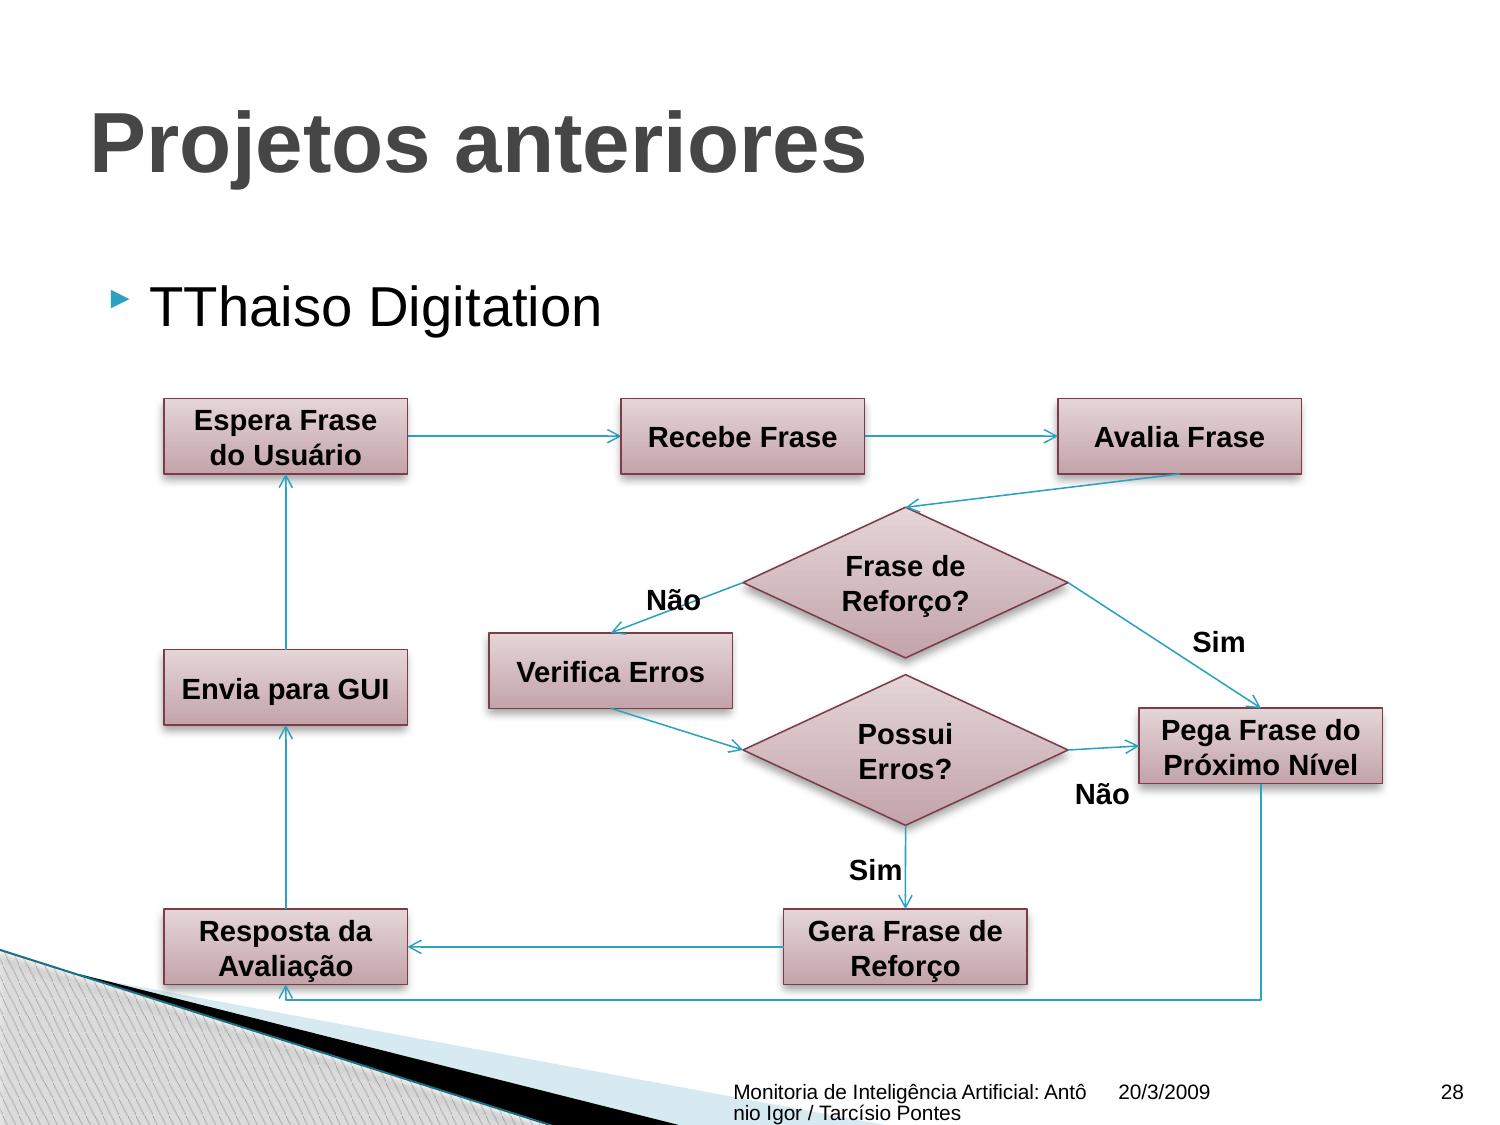

# Projetos anteriores
TThaiso Digitation

Espera Frase do Usuário

Recebe Frase
Avalia Frase
Frase de Reforço?
Não
Sim
Verifica Erros
Envia para GUI
Possui Erros?
Pega Frase do Próximo Nível
Não
Sim
Resposta da Avaliação
Gera Frase de Reforço
Monitoria de Inteligência Artificial: Antônio Igor / Tarcísio Pontes
20/3/2009
28